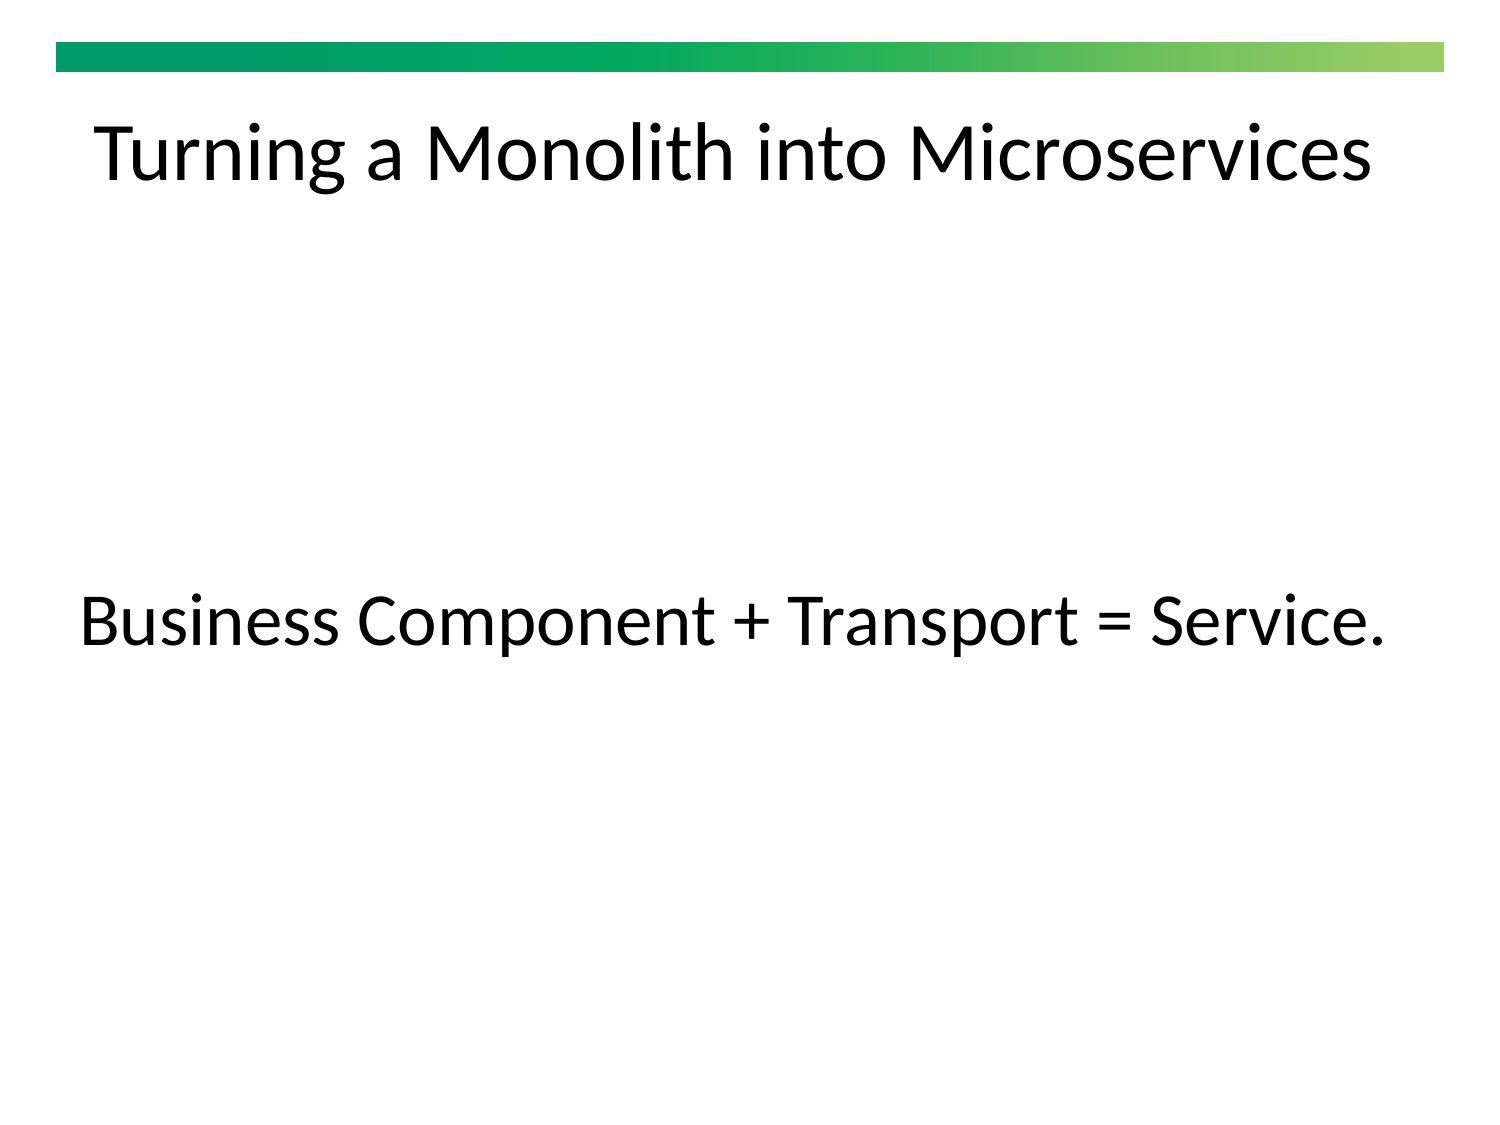

Turning a Monolith into Microservices

Business Component + Transport = Service.